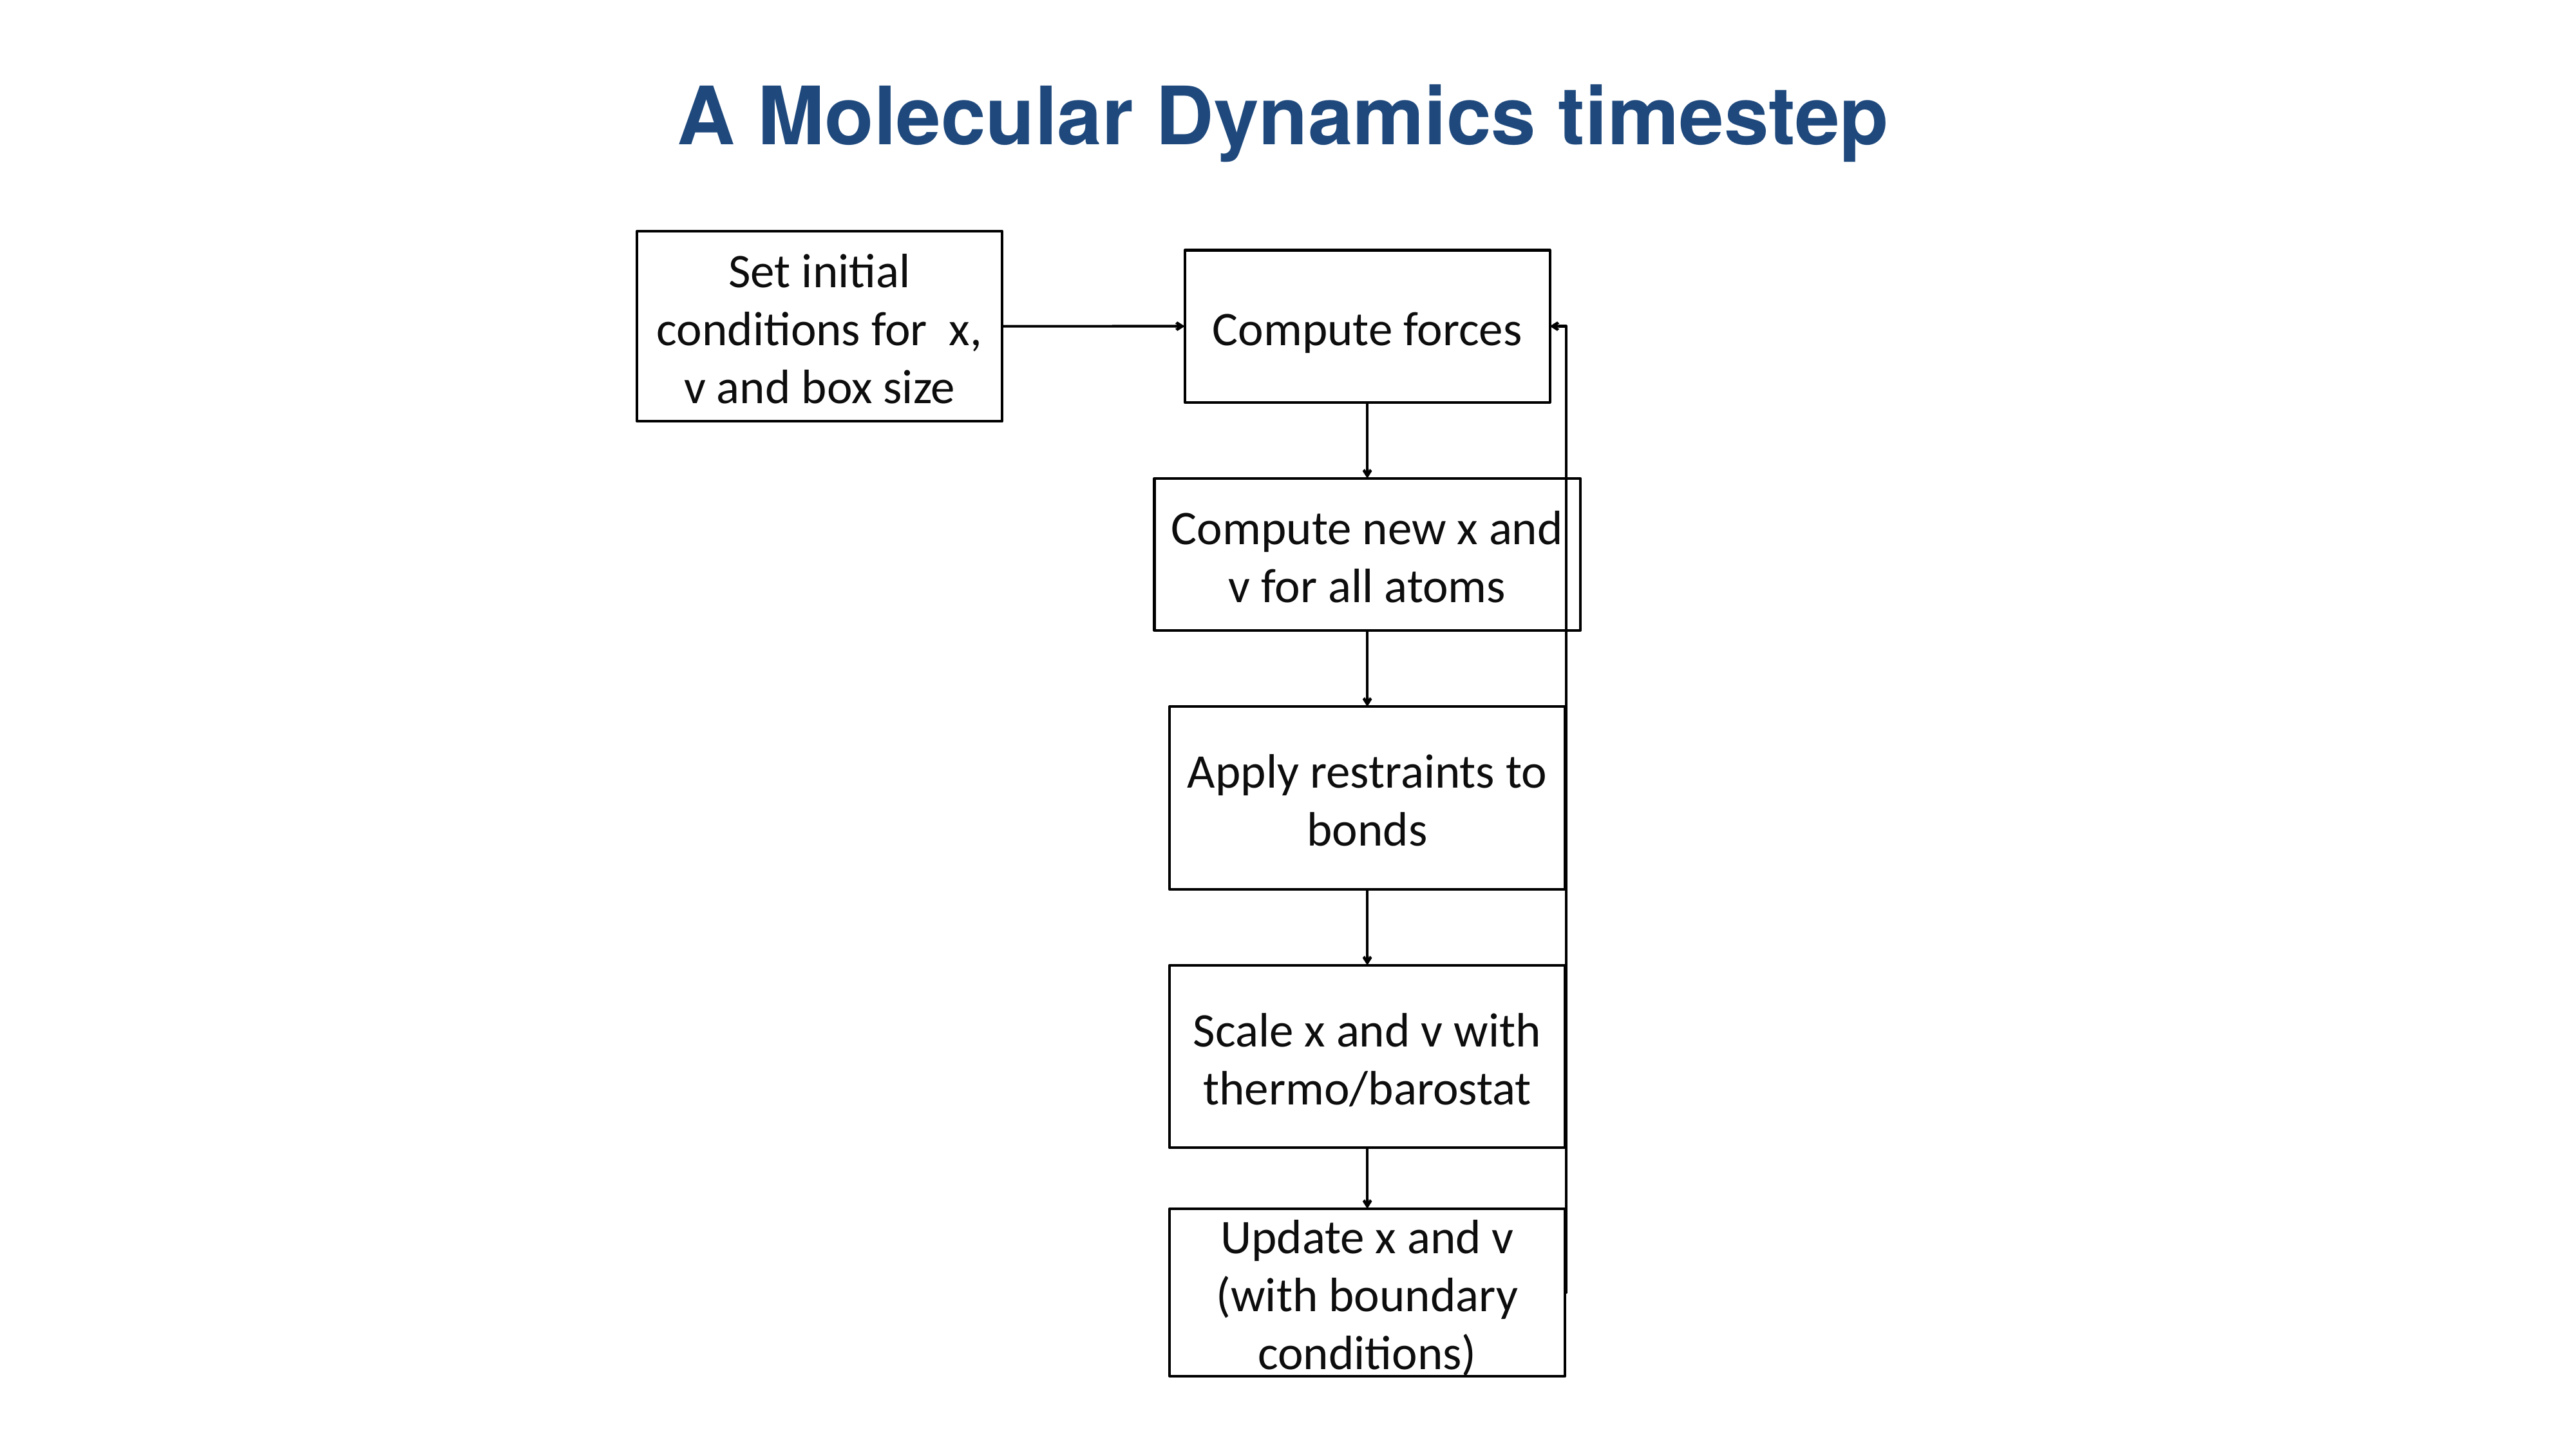

# A Molecular Dynamics timestep
Set initial conditions for  x, v and box size
Compute forces
Compute new x and v for all atoms
Apply restraints to bonds
Scale x and v with thermo/barostat
Update x and v (with boundary conditions)